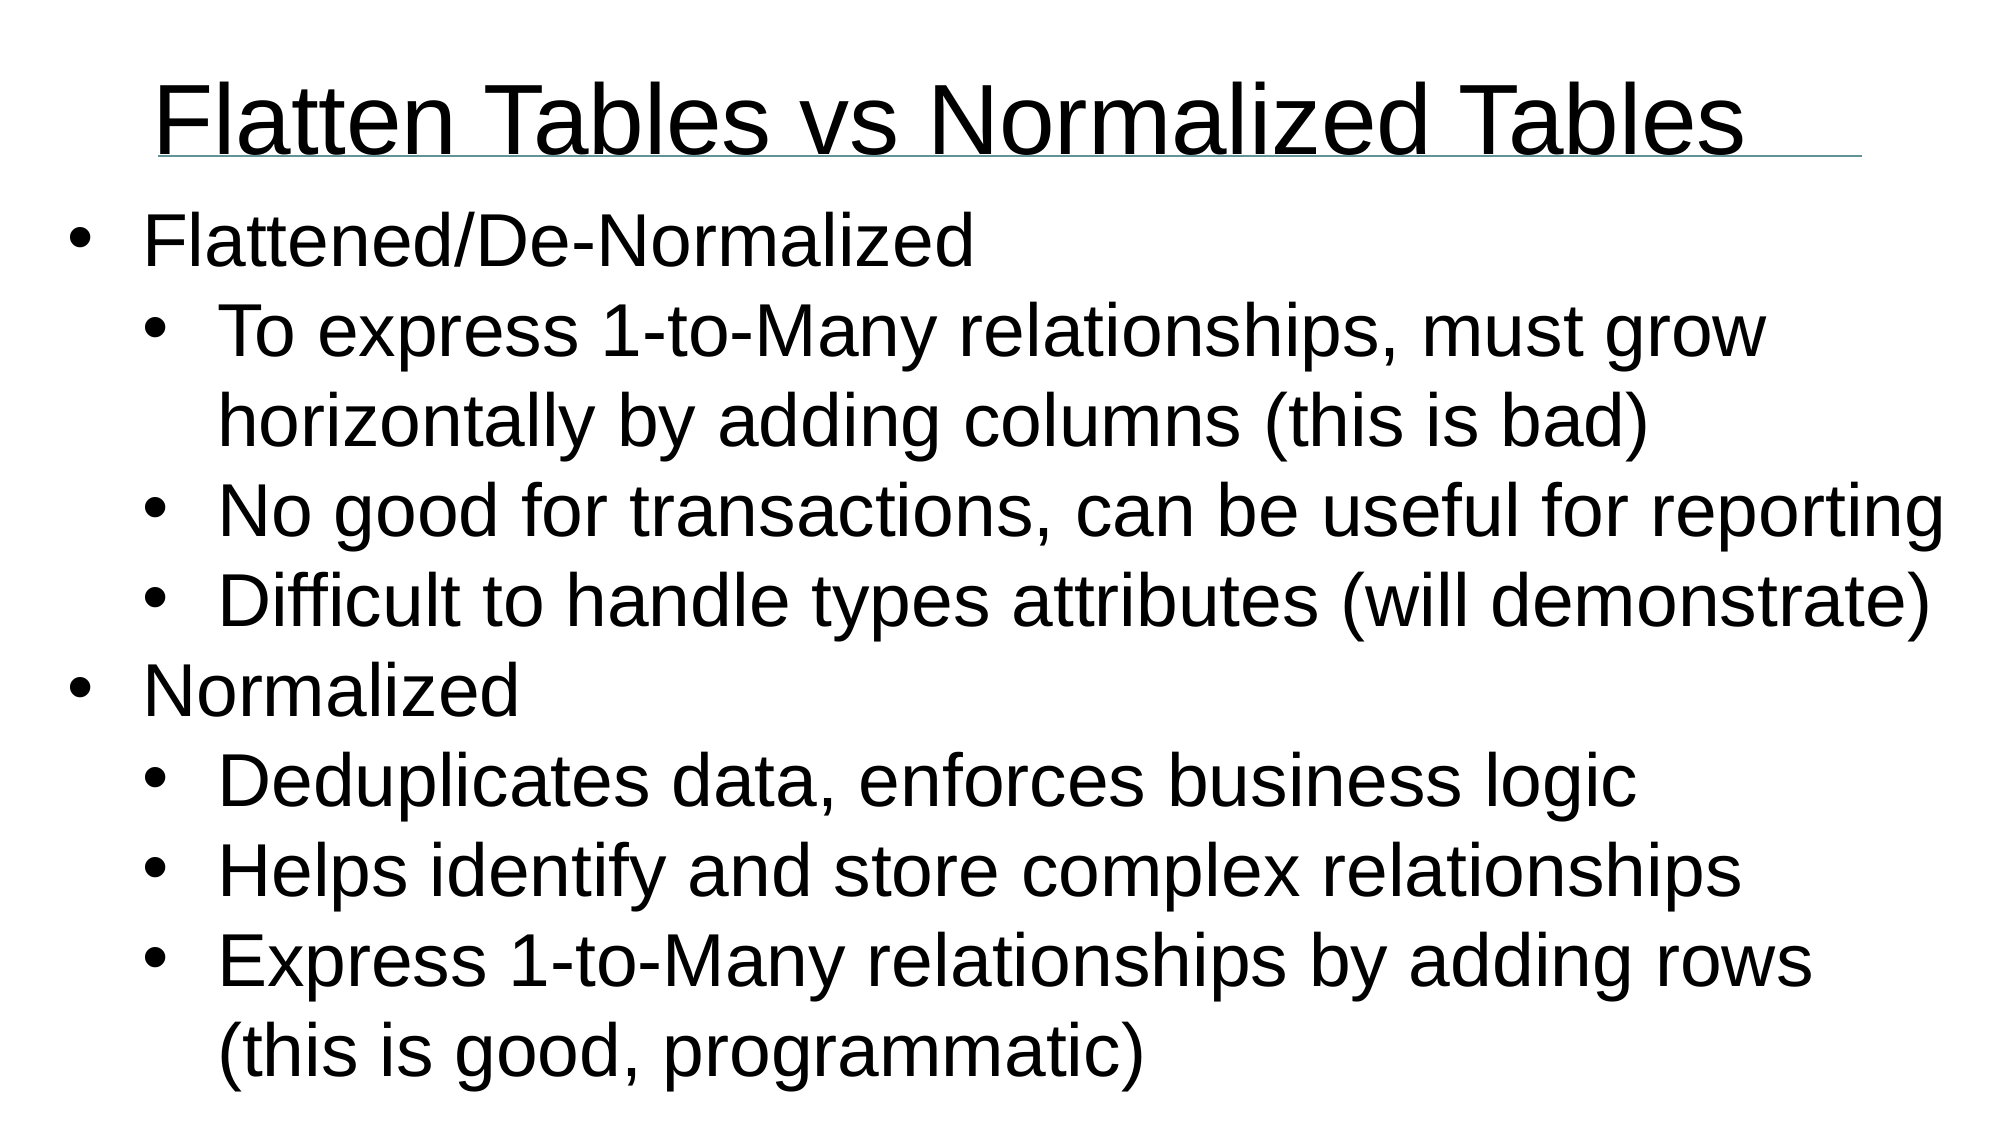

# Flatten Tables vs Normalized Tables
Flattened/De-Normalized
To express 1-to-Many relationships, must grow horizontally by adding columns (this is bad)
No good for transactions, can be useful for reporting
Difficult to handle types attributes (will demonstrate)
Normalized
Deduplicates data, enforces business logic
Helps identify and store complex relationships
Express 1-to-Many relationships by adding rows (this is good, programmatic)